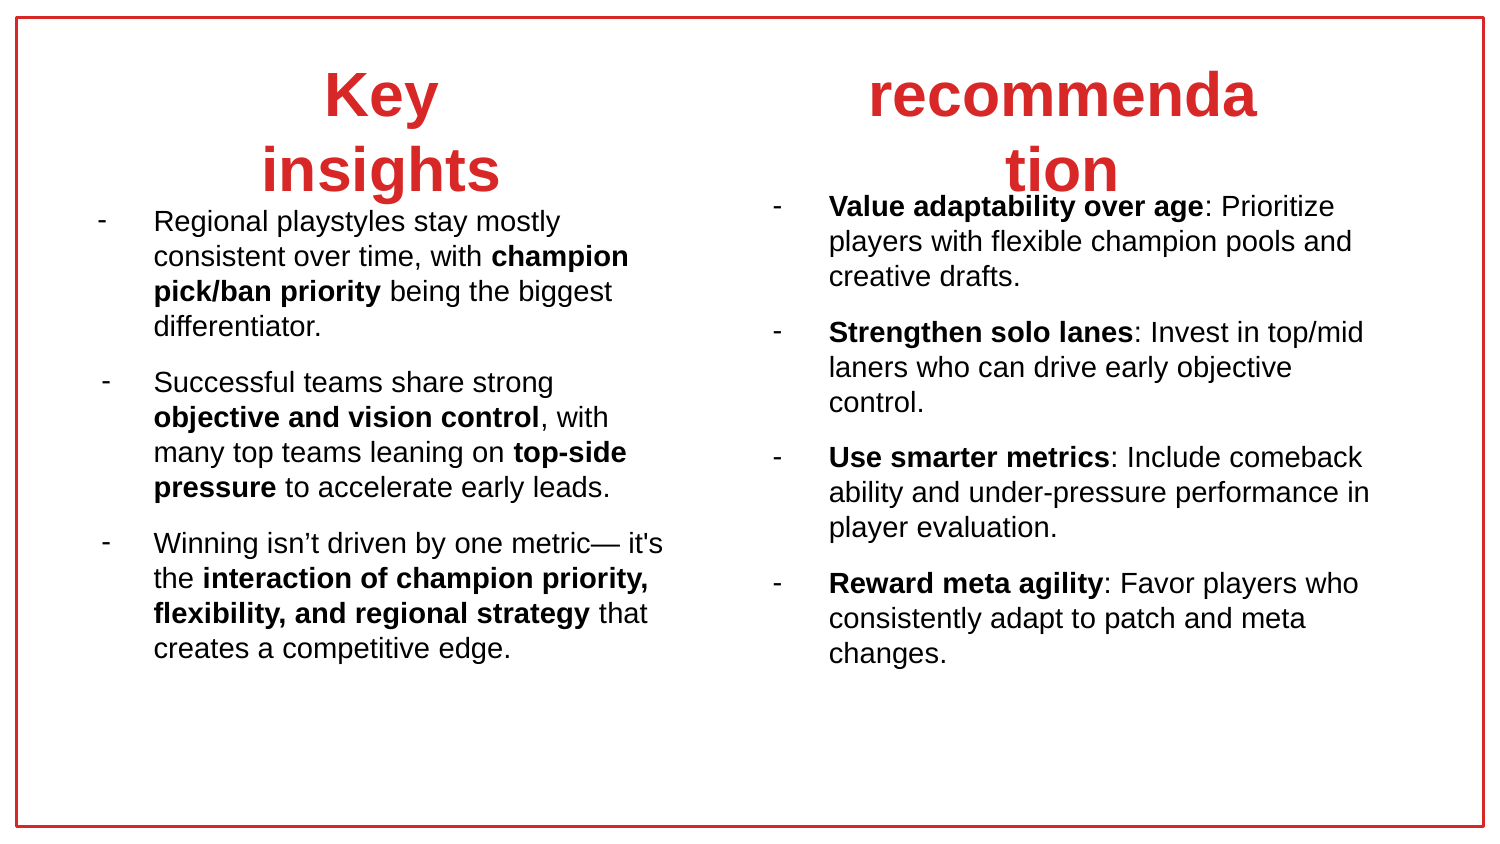

recommendation
Key insights
Value adaptability over age: Prioritize players with flexible champion pools and creative drafts.
Strengthen solo lanes: Invest in top/mid laners who can drive early objective control.
Use smarter metrics: Include comeback ability and under-pressure performance in player evaluation.
Reward meta agility: Favor players who consistently adapt to patch and meta changes.

Regional playstyles stay mostly consistent over time, with champion pick/ban priority being the biggest differentiator.
Successful teams share strong objective and vision control, with many top teams leaning on top-side pressure to accelerate early leads.
Winning isn’t driven by one metric— it's the interaction of champion priority, flexibility, and regional strategy that creates a competitive edge.